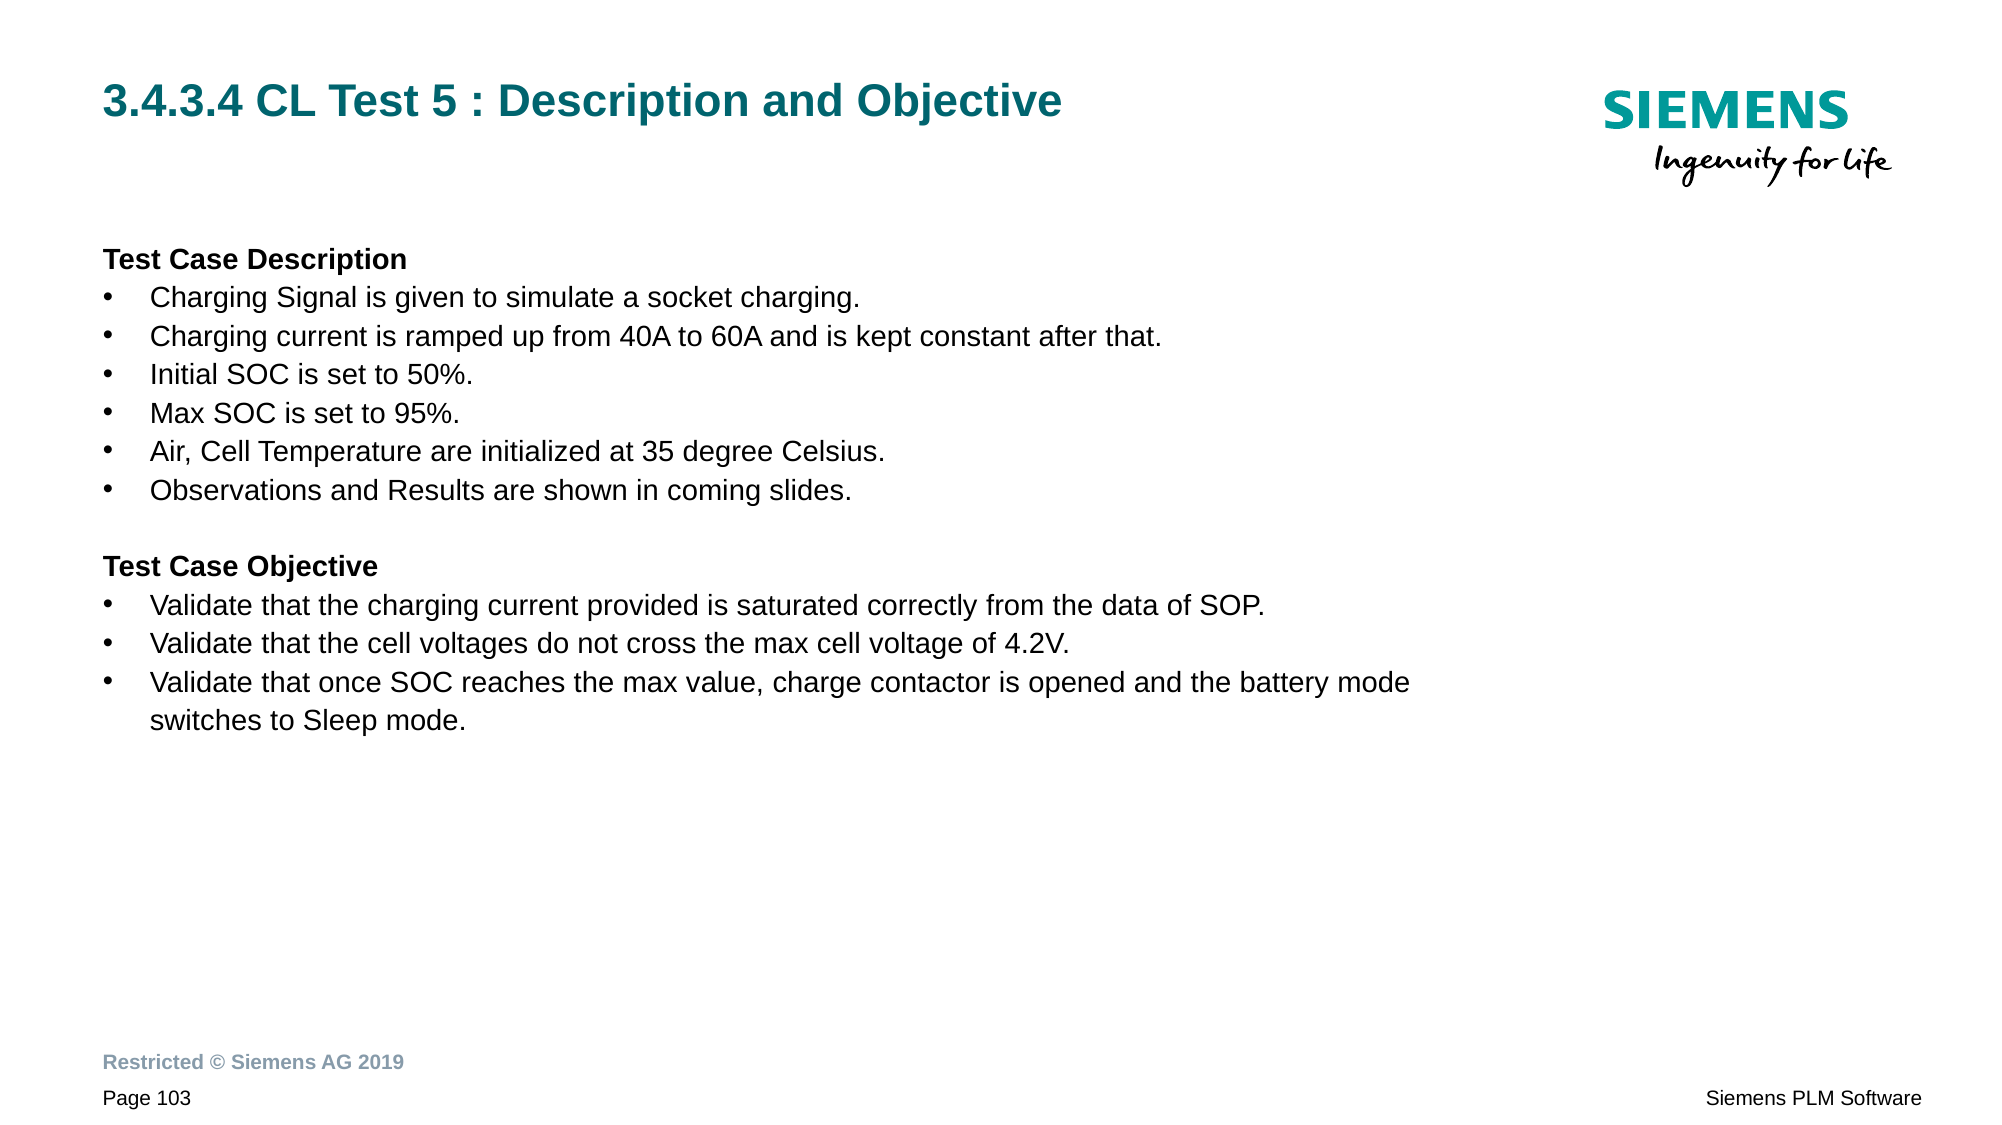

# 3.4.3.4 CL Test 5 : Description and Objective
Test Case Description
Charging Signal is given to simulate a socket charging.
Charging current is ramped up from 40A to 60A and is kept constant after that.
Initial SOC is set to 50%.
Max SOC is set to 95%.
Air, Cell Temperature are initialized at 35 degree Celsius.
Observations and Results are shown in coming slides.

Test Case Objective
Validate that the charging current provided is saturated correctly from the data of SOP.
Validate that the cell voltages do not cross the max cell voltage of 4.2V.
Validate that once SOC reaches the max value, charge contactor is opened and the battery mode switches to Sleep mode.